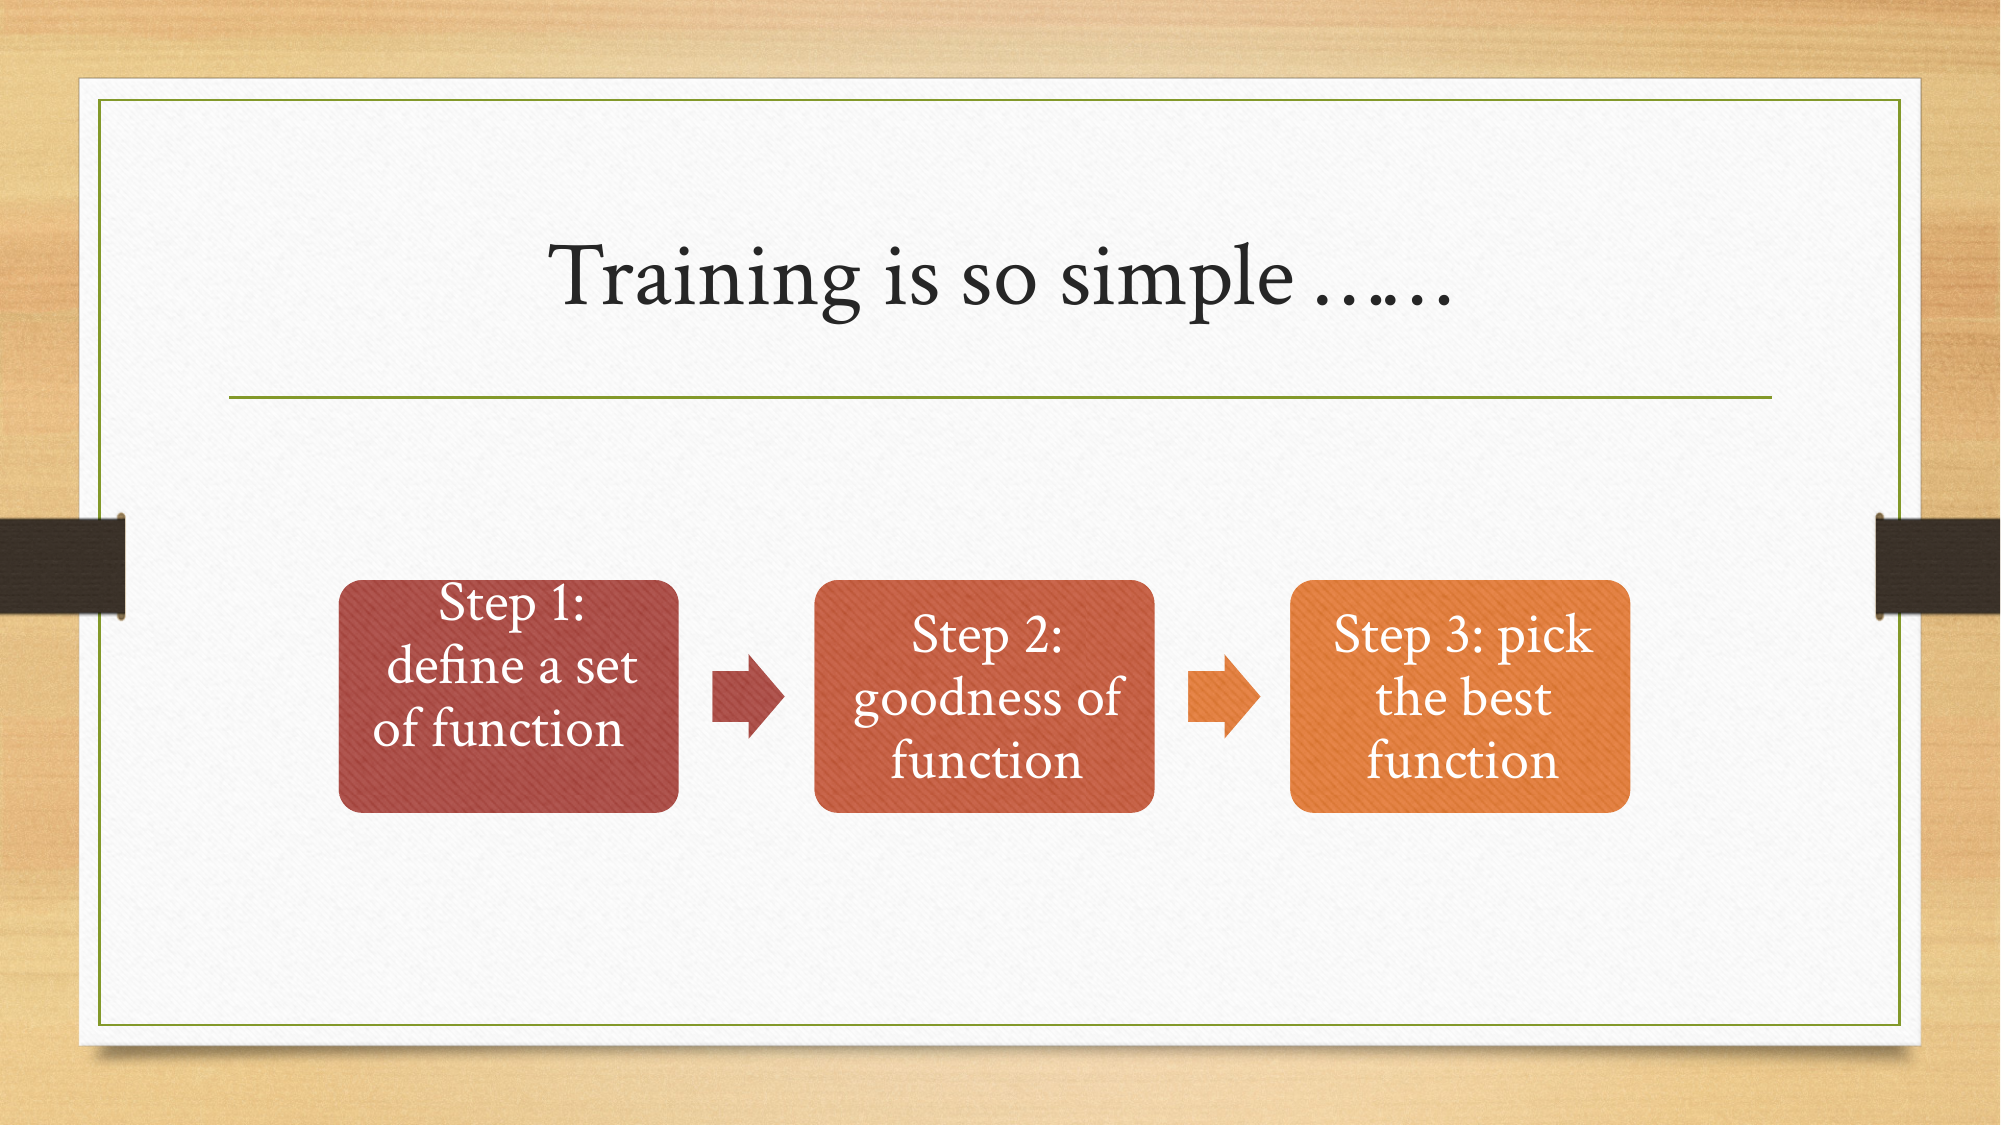

# Training is so simple ……
Step 1: define a set of function

Step 2: goodness of function

Step 3: pick the best function